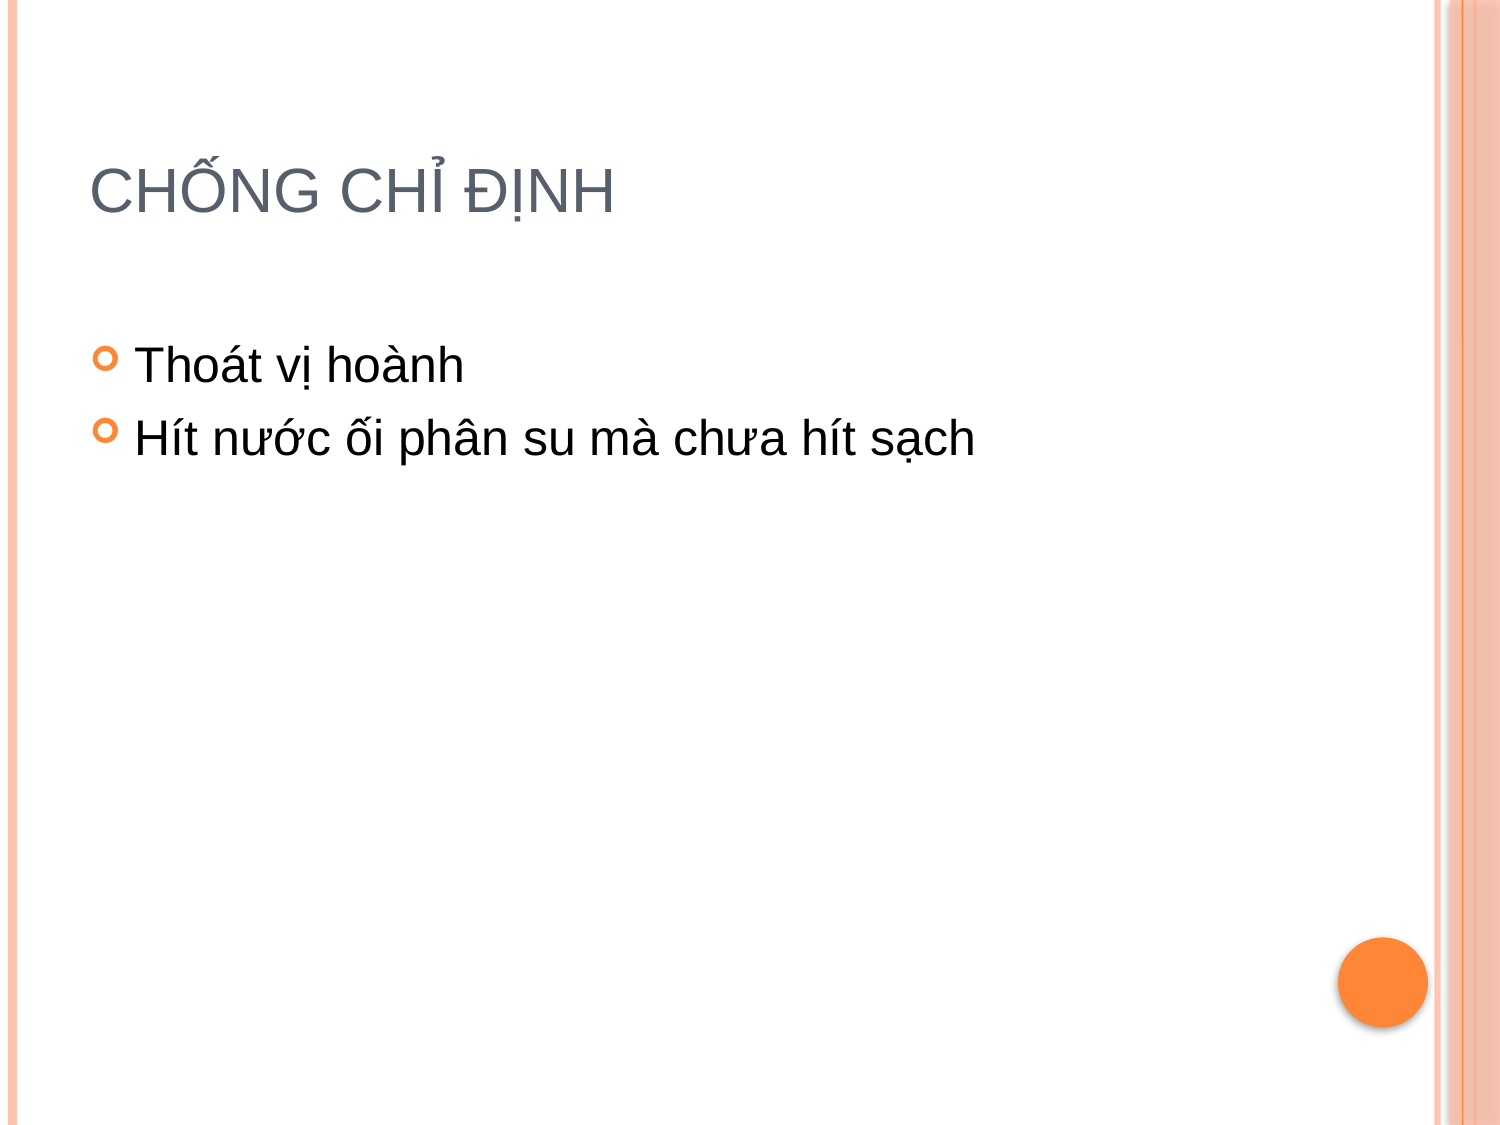

# chống chỉ định
Thoát vị hoành
Hít nước ối phân su mà chưa hít sạch